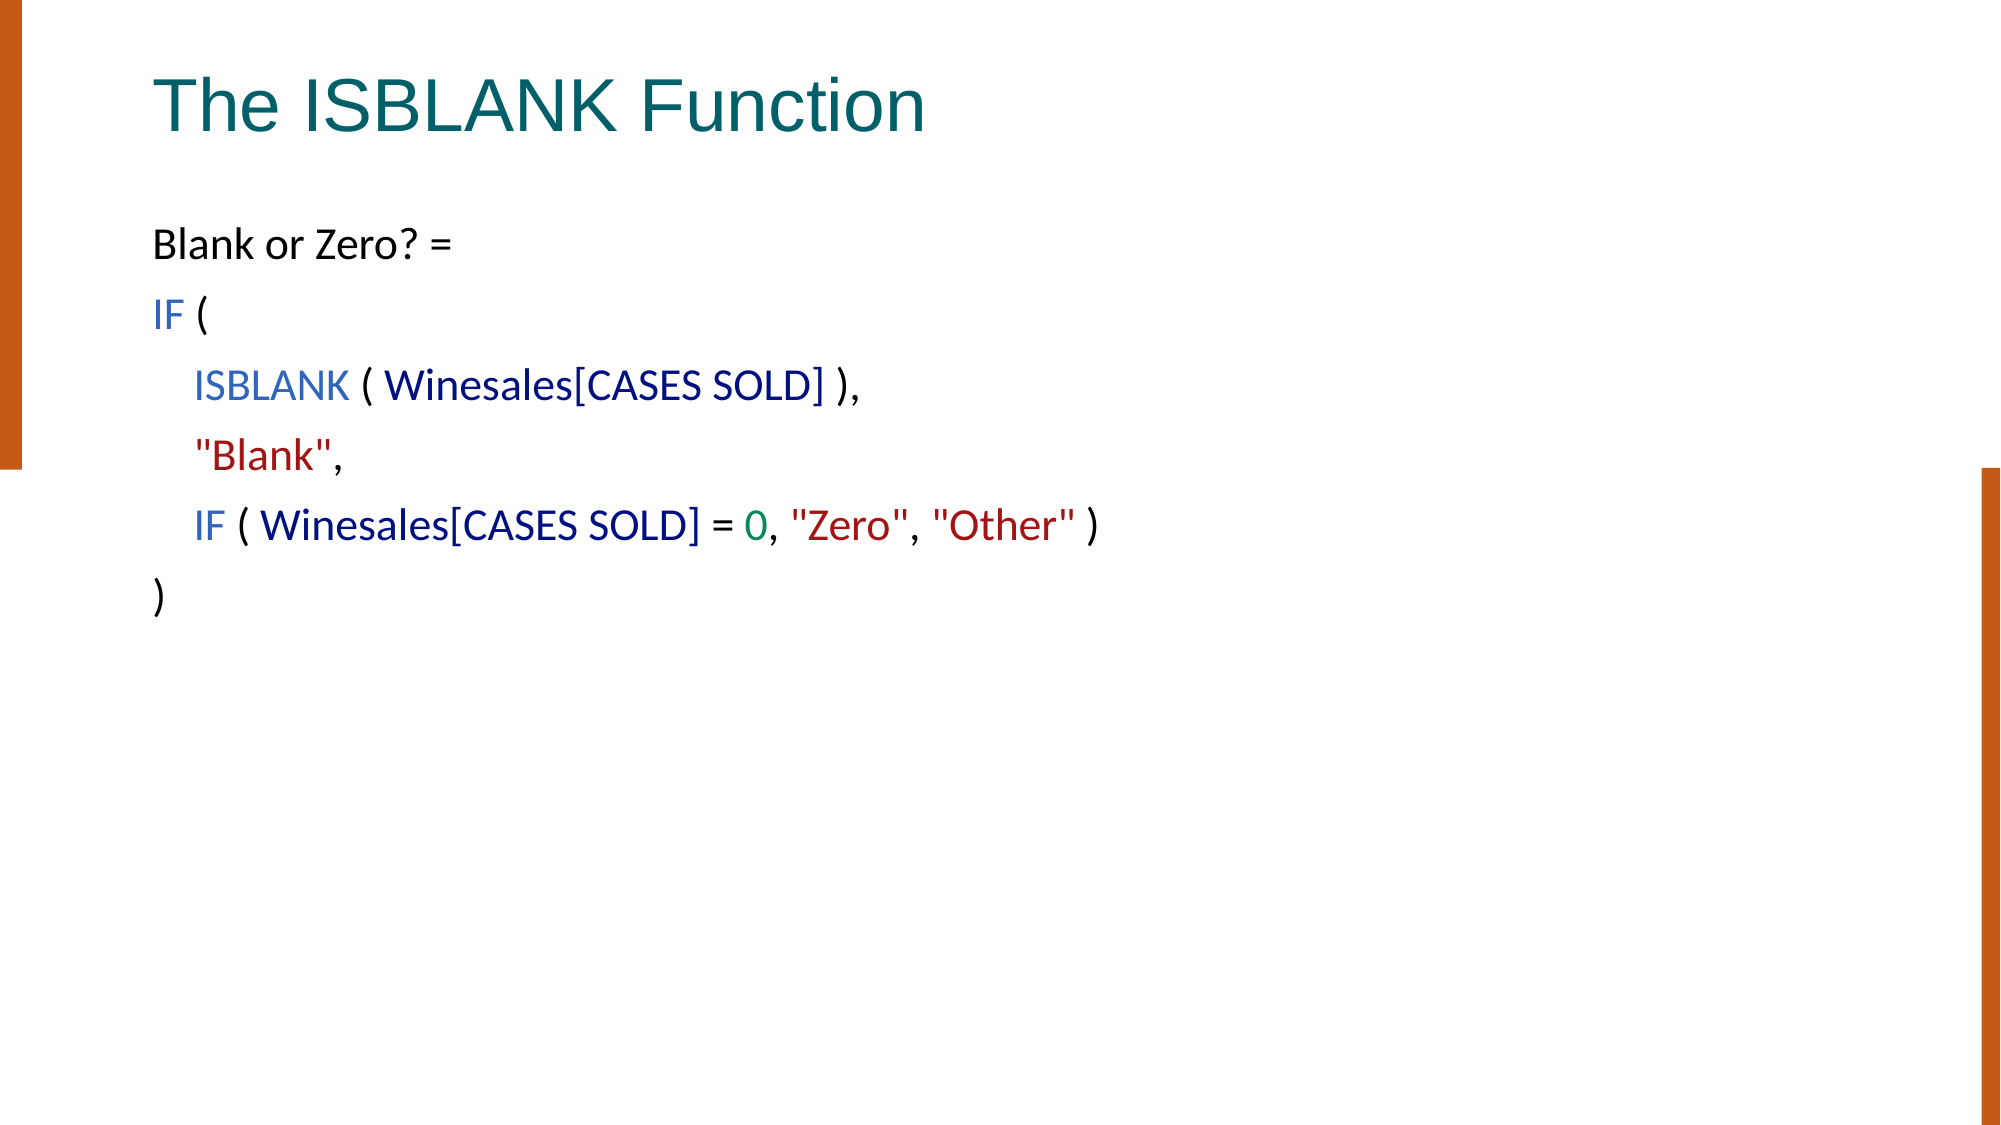

# The ISBLANK Function
Blank or Zero? =
IF (
    ISBLANK ( Winesales[CASES SOLD] ),
    "Blank",
    IF ( Winesales[CASES SOLD] = 0, "Zero", "Other" )
)